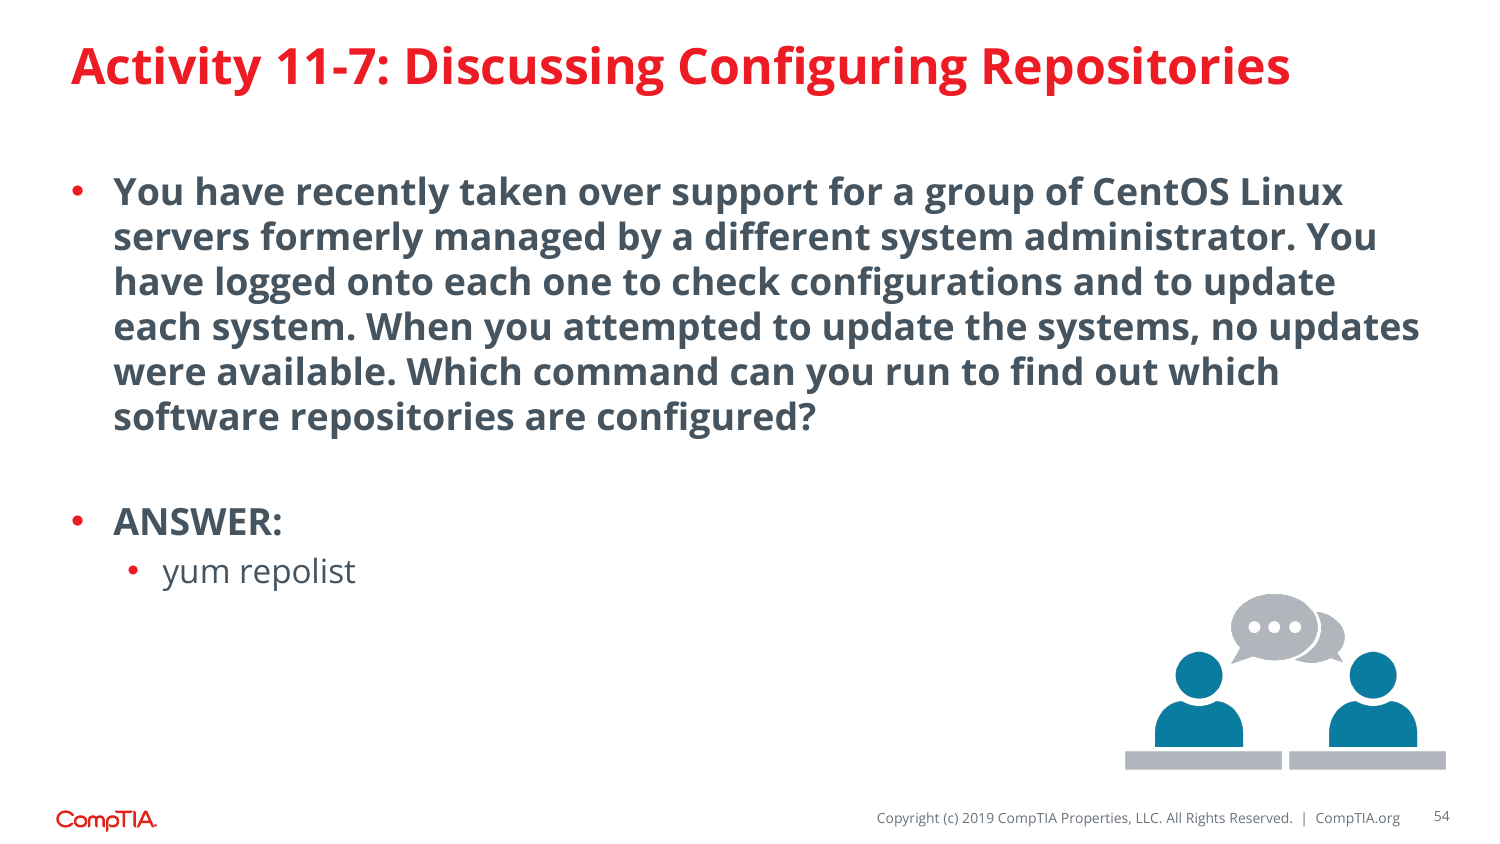

# Activity 11-7: Discussing Configuring Repositories
You have recently taken over support for a group of CentOS Linux servers formerly managed by a different system administrator. You have logged onto each one to check configurations and to update each system. When you attempted to update the systems, no updates were available. Which command can you run to find out which software repositories are configured?

ANSWER:
yum repolist

54